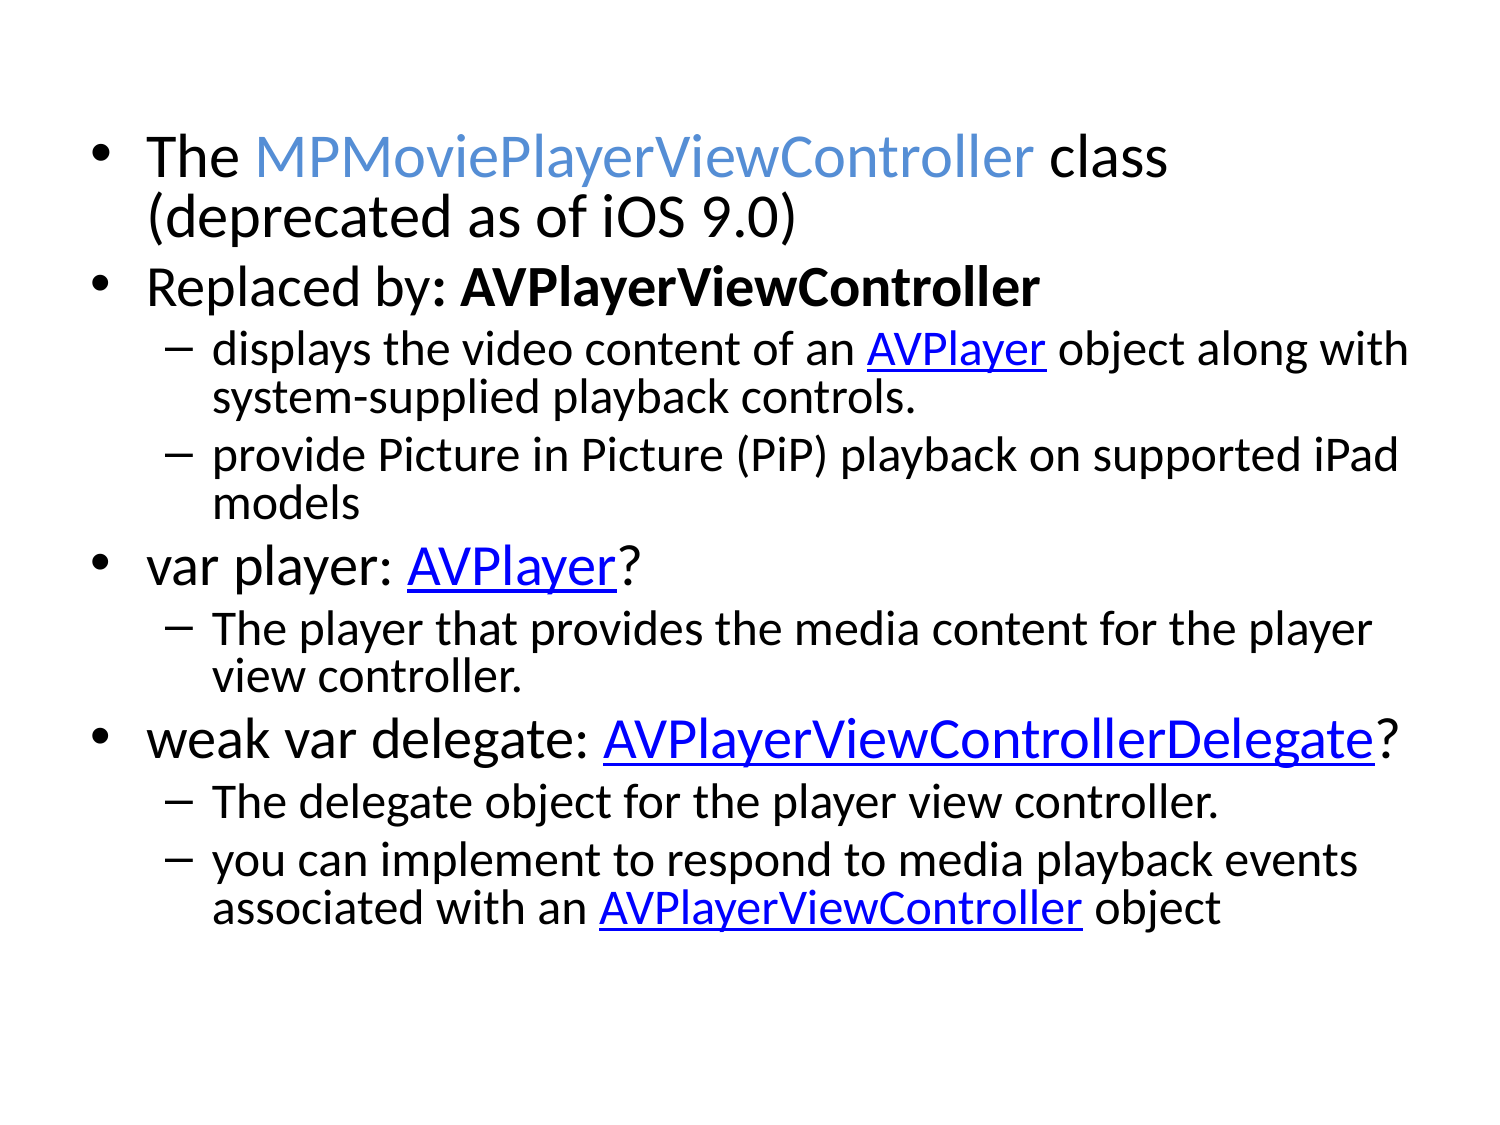

The MPMoviePlayerViewController class (deprecated as of iOS 9.0)
Replaced by: AVPlayerViewController
displays the video content of an AVPlayer object along with system-supplied playback controls.
provide Picture in Picture (PiP) playback on supported iPad models
var player: AVPlayer?
The player that provides the media content for the player view controller.
weak var delegate: AVPlayerViewControllerDelegate?
The delegate object for the player view controller.
you can implement to respond to media playback events associated with an AVPlayerViewController object